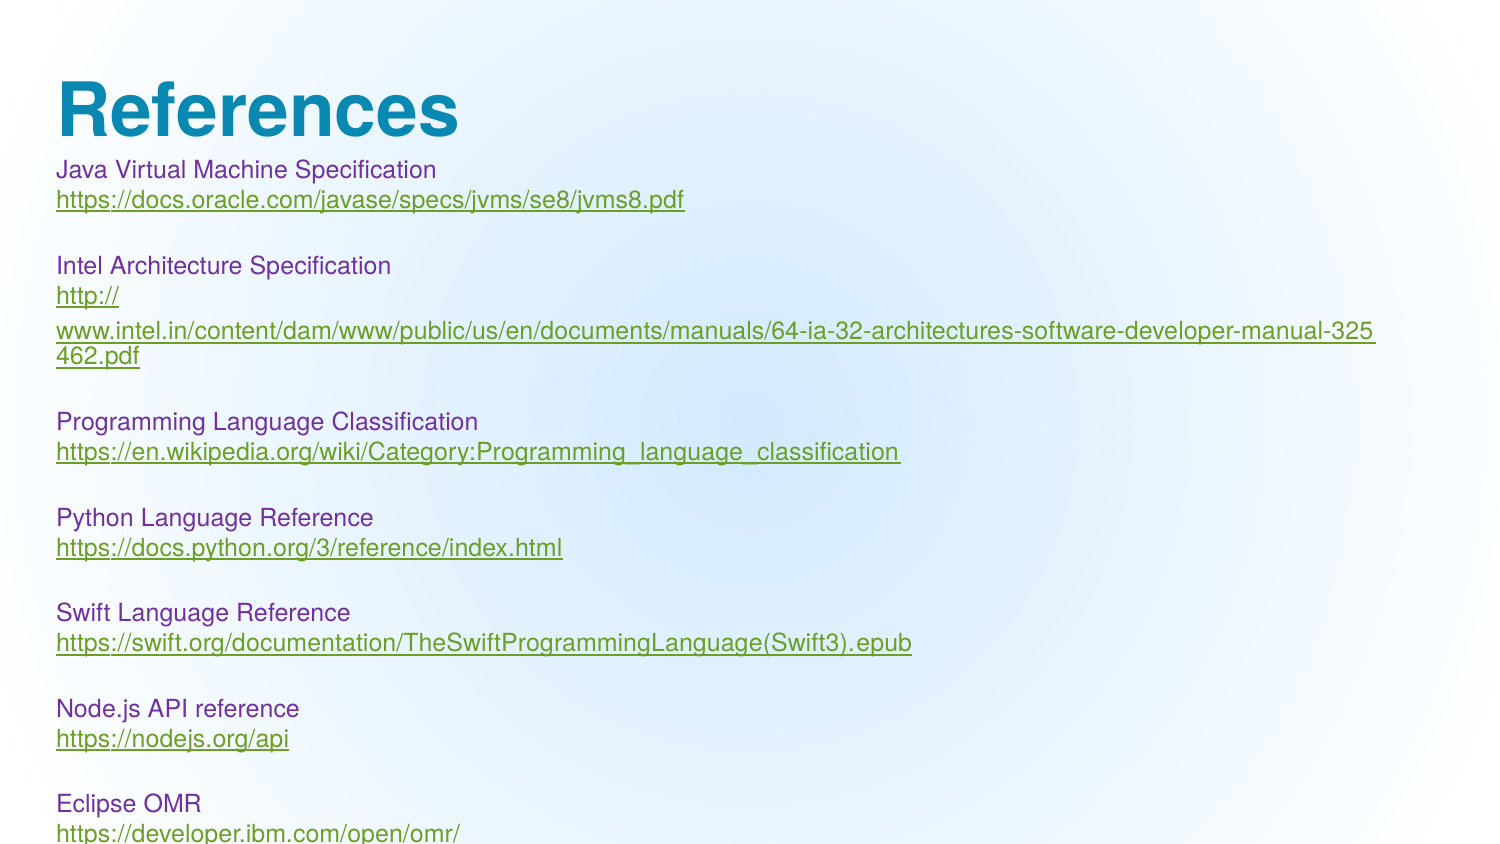

References
Java Virtual Machine Specification
https://docs.oracle.com/javase/specs/jvms/se8/jvms8.pdf

Intel Architecture Specification
http://www.intel.in/content/dam/www/public/us/en/documents/manuals/64-ia-32-architectures-software-developer-manual-325462.pdf

Programming Language Classification
https://en.wikipedia.org/wiki/Category:Programming_language_classification

Python Language Reference
https://docs.python.org/3/reference/index.html

Swift Language Reference
https://swift.org/documentation/TheSwiftProgrammingLanguage(Swift3).epub

Node.js API reference
https://nodejs.org/api

Eclipse OMR
https://developer.ibm.com/open/omr/